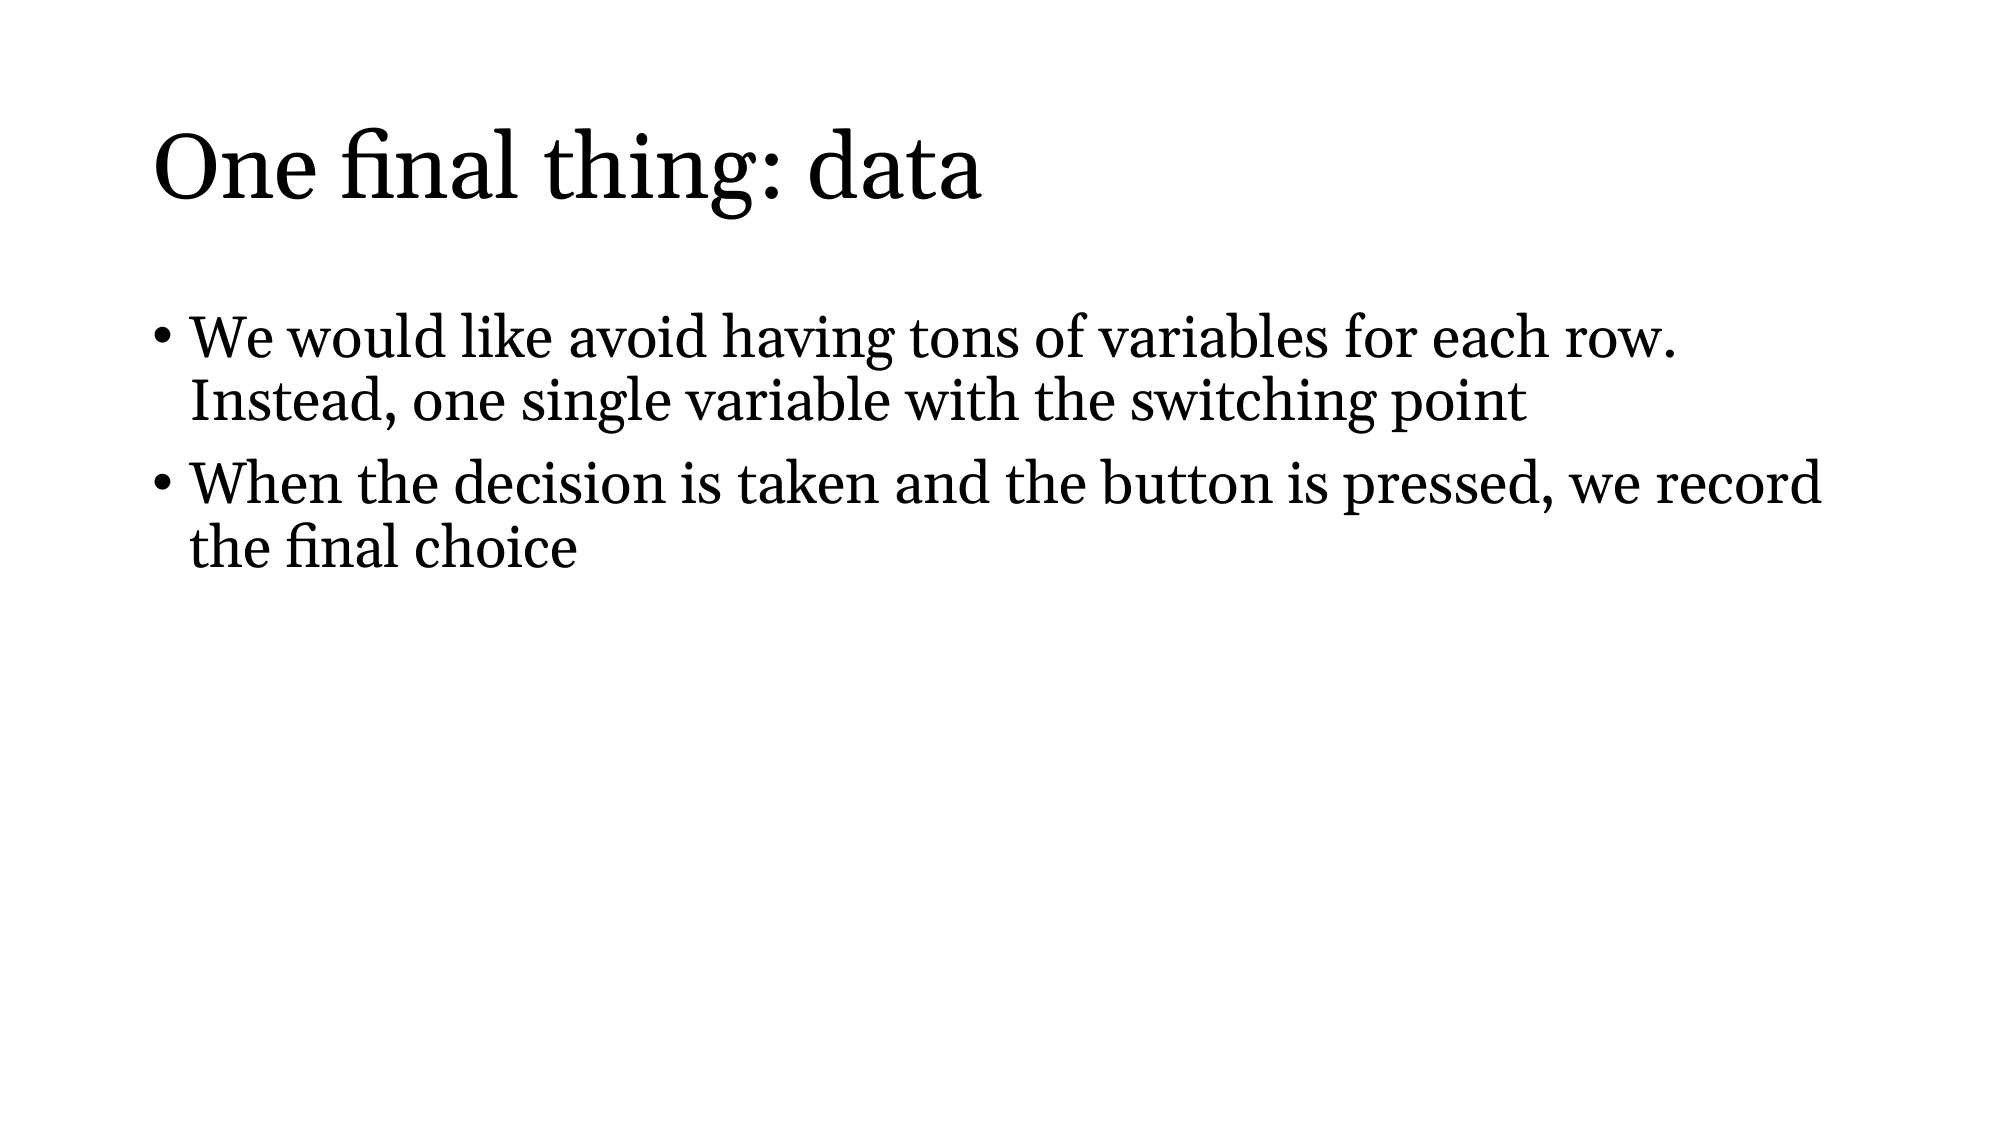

# One final thing: data
We would like avoid having tons of variables for each row. Instead, one single variable with the switching point
When the decision is taken and the button is pressed, we record the final choice